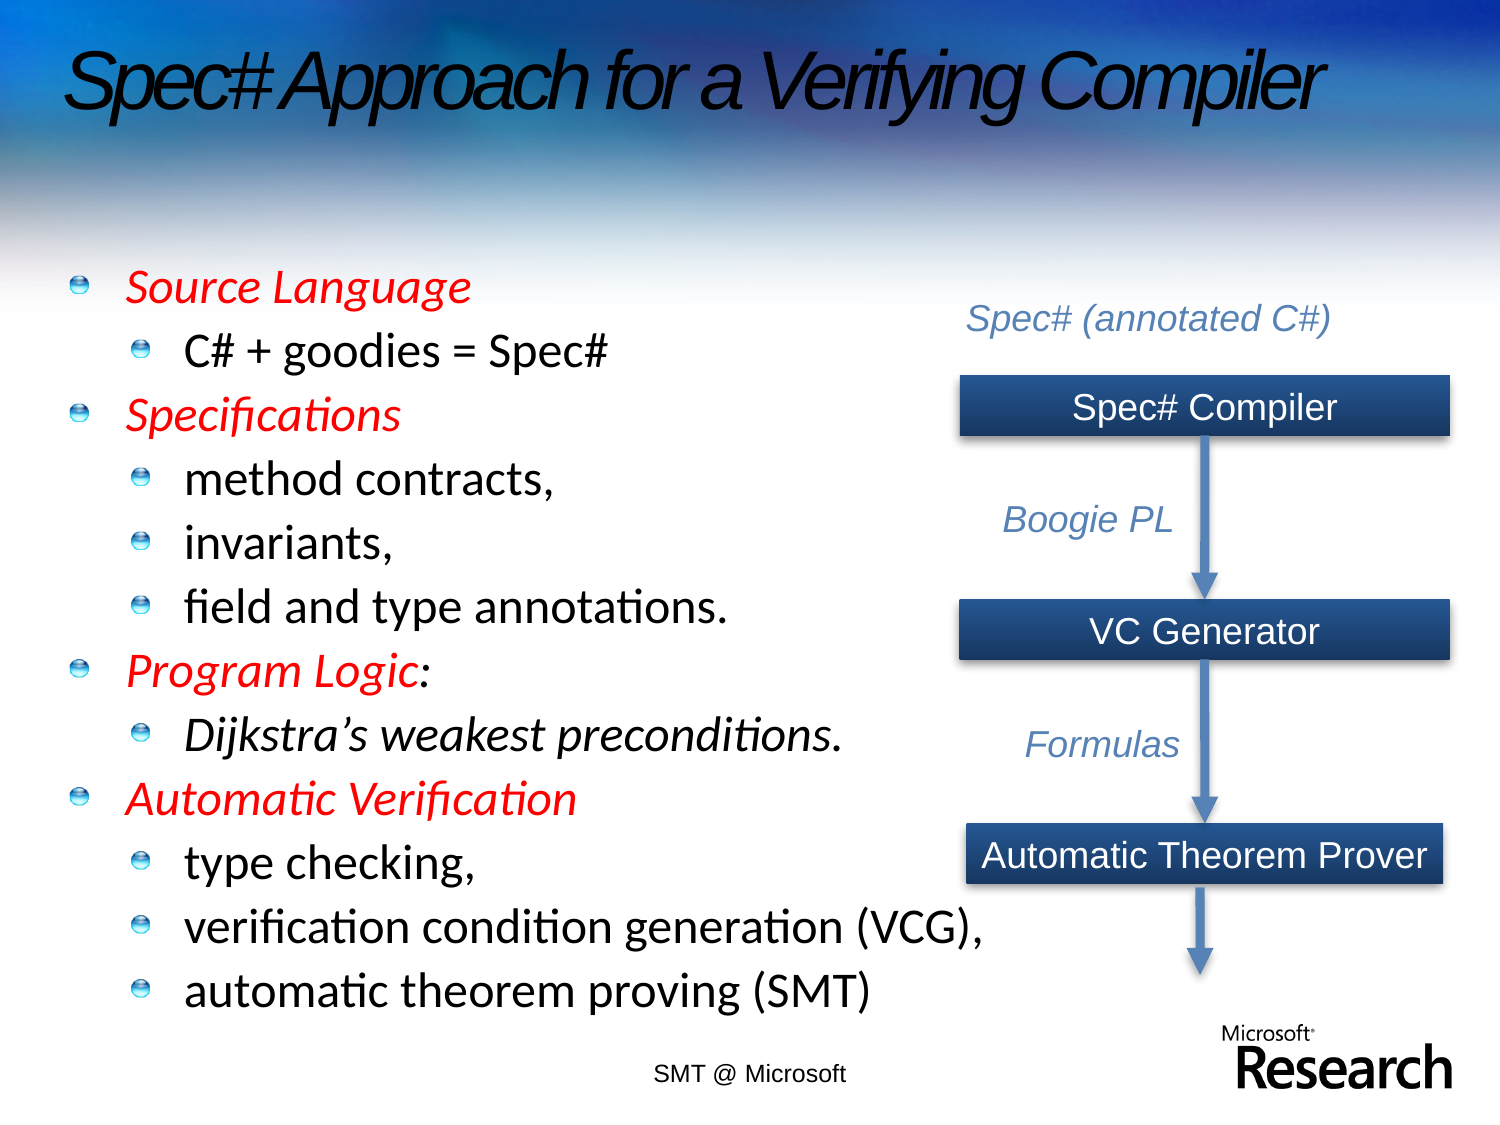

# Spec# Approach for a Verifying Compiler
Source Language
C# + goodies = Spec#
Specifications
method contracts,
invariants,
field and type annotations.
Program Logic:
Dijkstra’s weakest preconditions.
Automatic Verification
type checking,
verification condition generation (VCG),
automatic theorem proving (SMT)
Spec# (annotated C#)
Spec# Compiler
Boogie PL
VC Generator
Formulas
Automatic Theorem Prover

SMT @ Microsoft